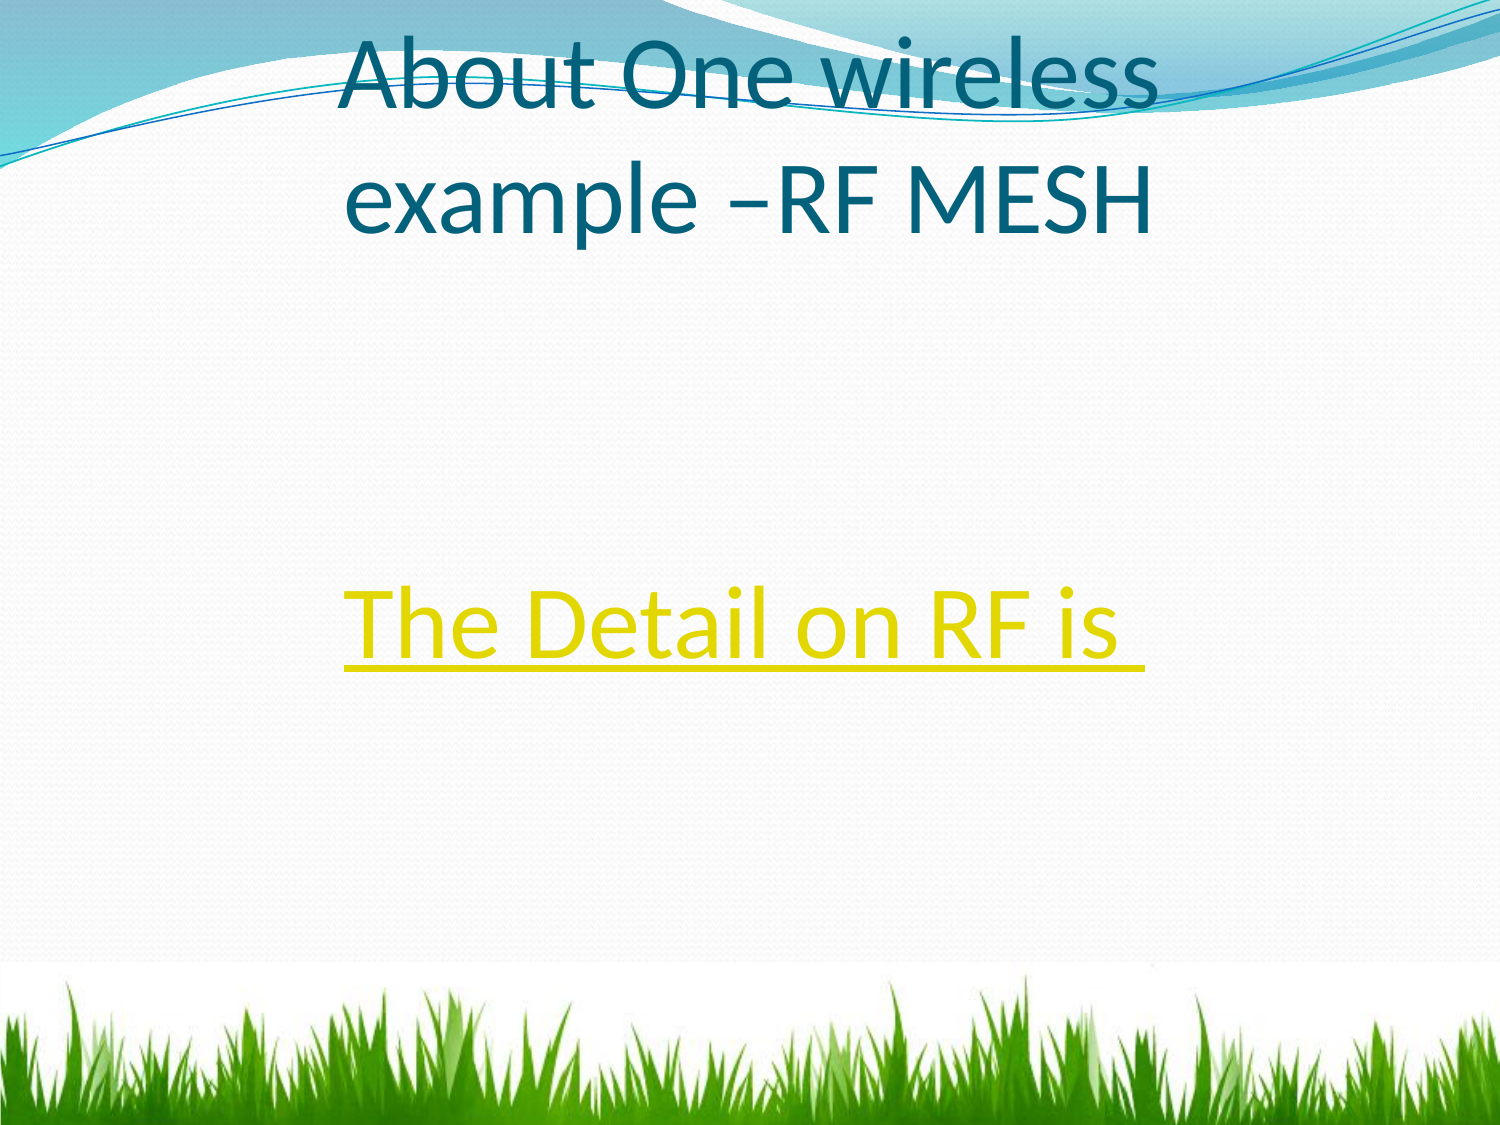

About One wireless
example –RF MESH
The Detail on RF is